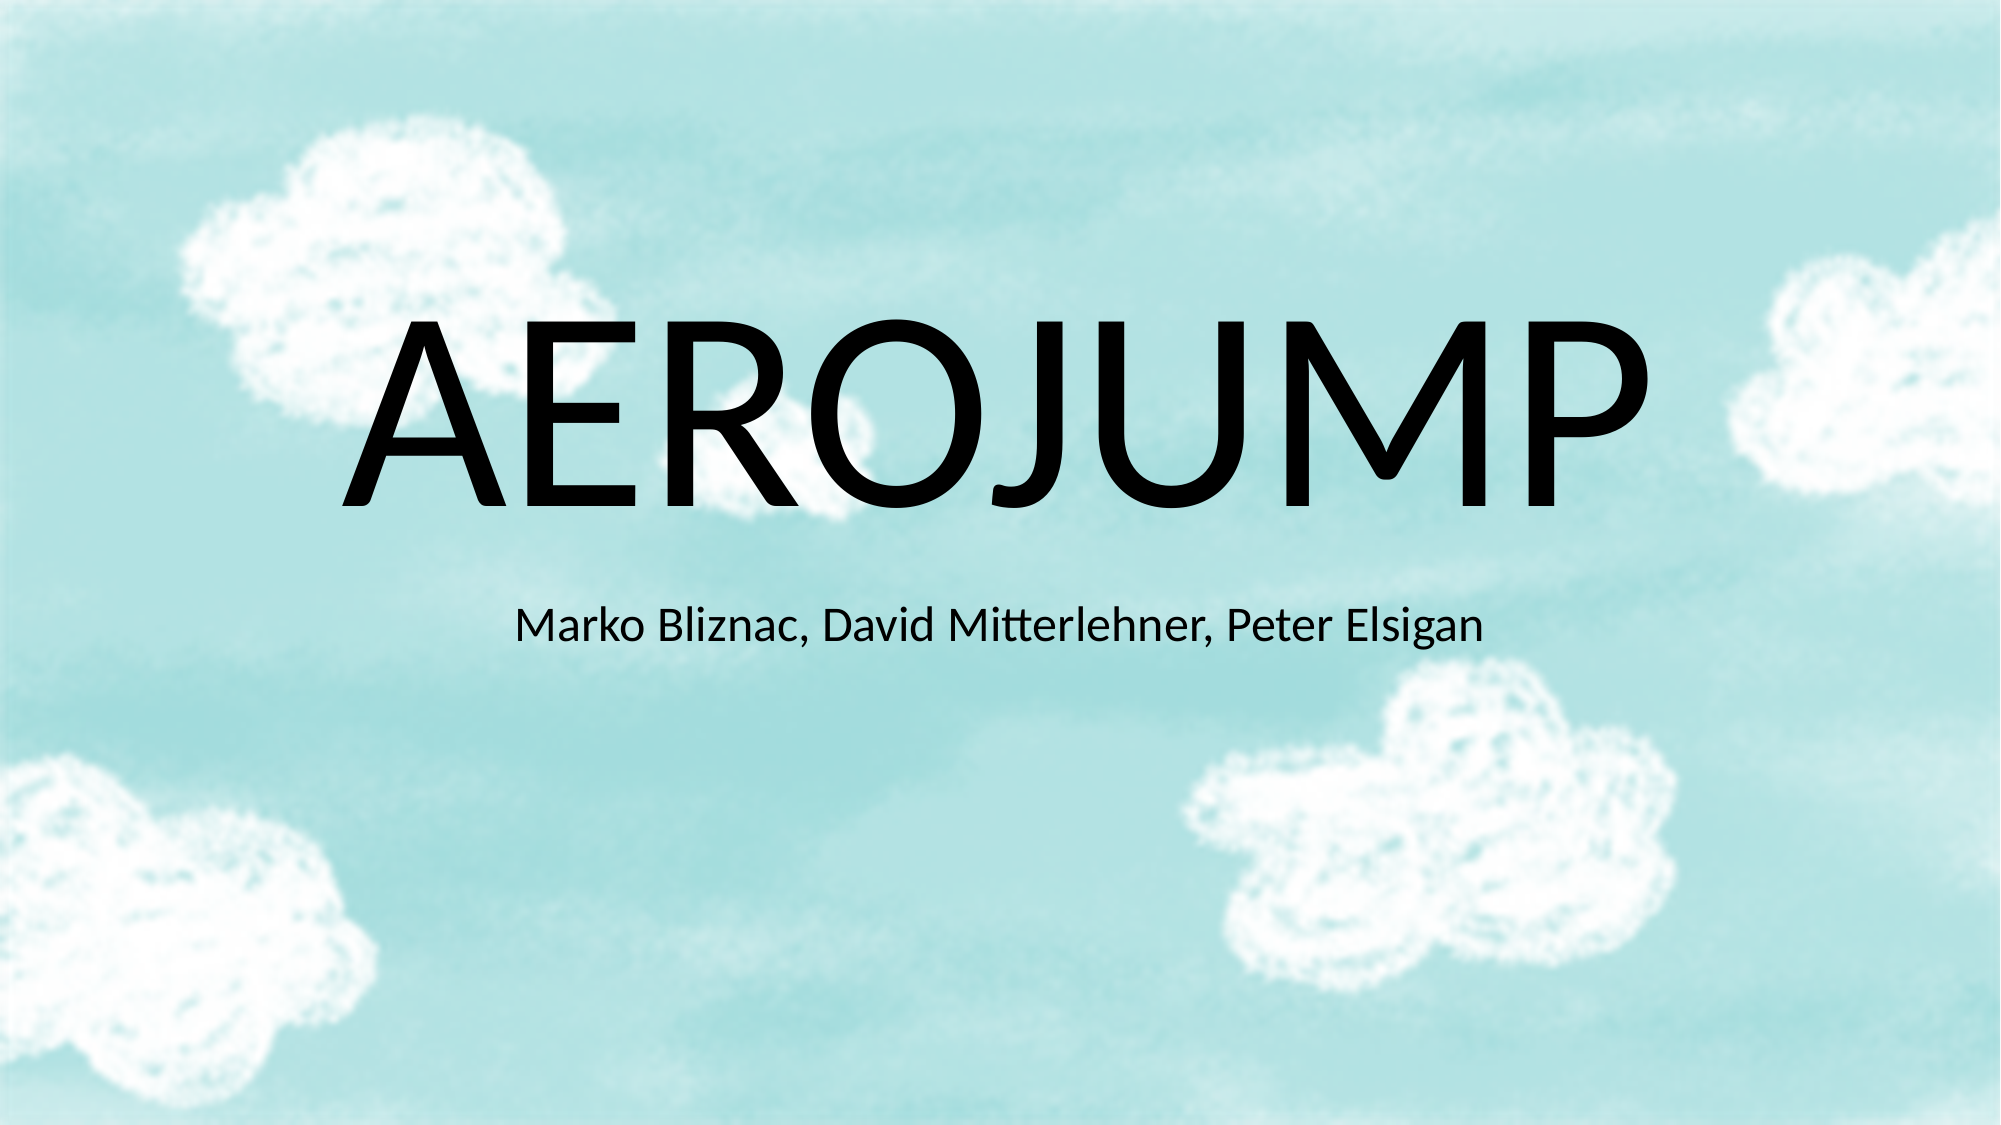

# AeroJump
Marko Bliznac, David Mitterlehner, Peter Elsigan